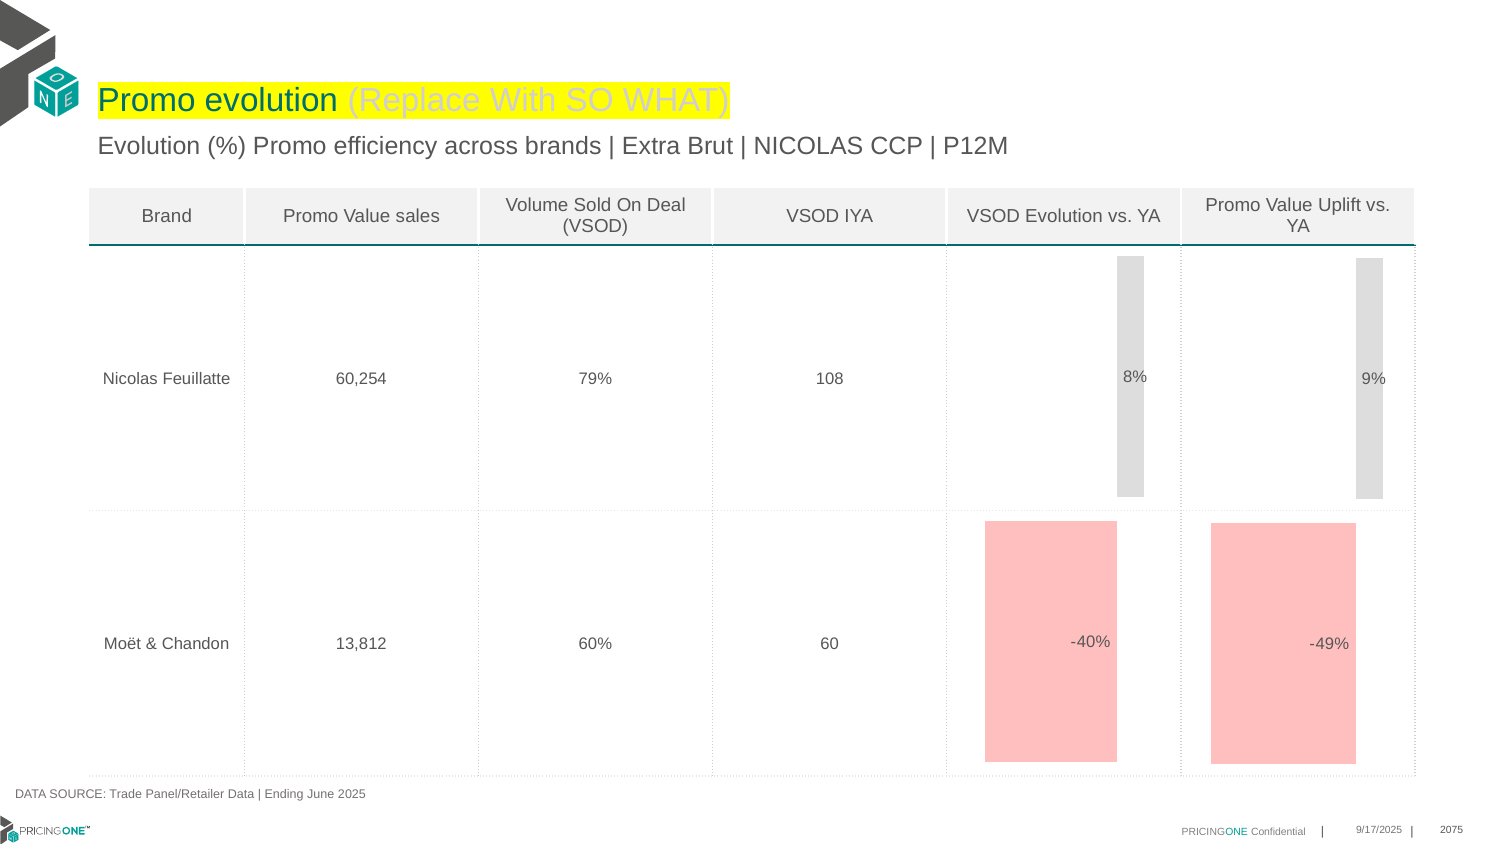

# Promo evolution (Replace With SO WHAT)
Evolution (%) Promo efficiency across brands | Extra Brut | NICOLAS CCP | P12M
| Brand | Promo Value sales | Volume Sold On Deal (VSOD) | VSOD IYA | VSOD Evolution vs. YA | Promo Value Uplift vs. YA |
| --- | --- | --- | --- | --- | --- |
| Nicolas Feuillatte | 60,254 | 79% | 108 |  |  |
| Moët & Chandon | 13,812 | 60% | 60 |  |  |

### Chart

| Category | VSOD Evaluation vs YA |
|---|---|
| Nicolas Feuillatte | 0.08200000000000007 |
| Moët & Chandon | -0.4 |

### Chart

| Category | Promo Value Uplift vs YA |
|---|---|
| Nicolas Feuillatte | 0.09279205900390997 |
| Moët & Chandon | -0.4893343137104722 |
DATA SOURCE: Trade Panel/Retailer Data | Ending June 2025

9/17/2025
2075